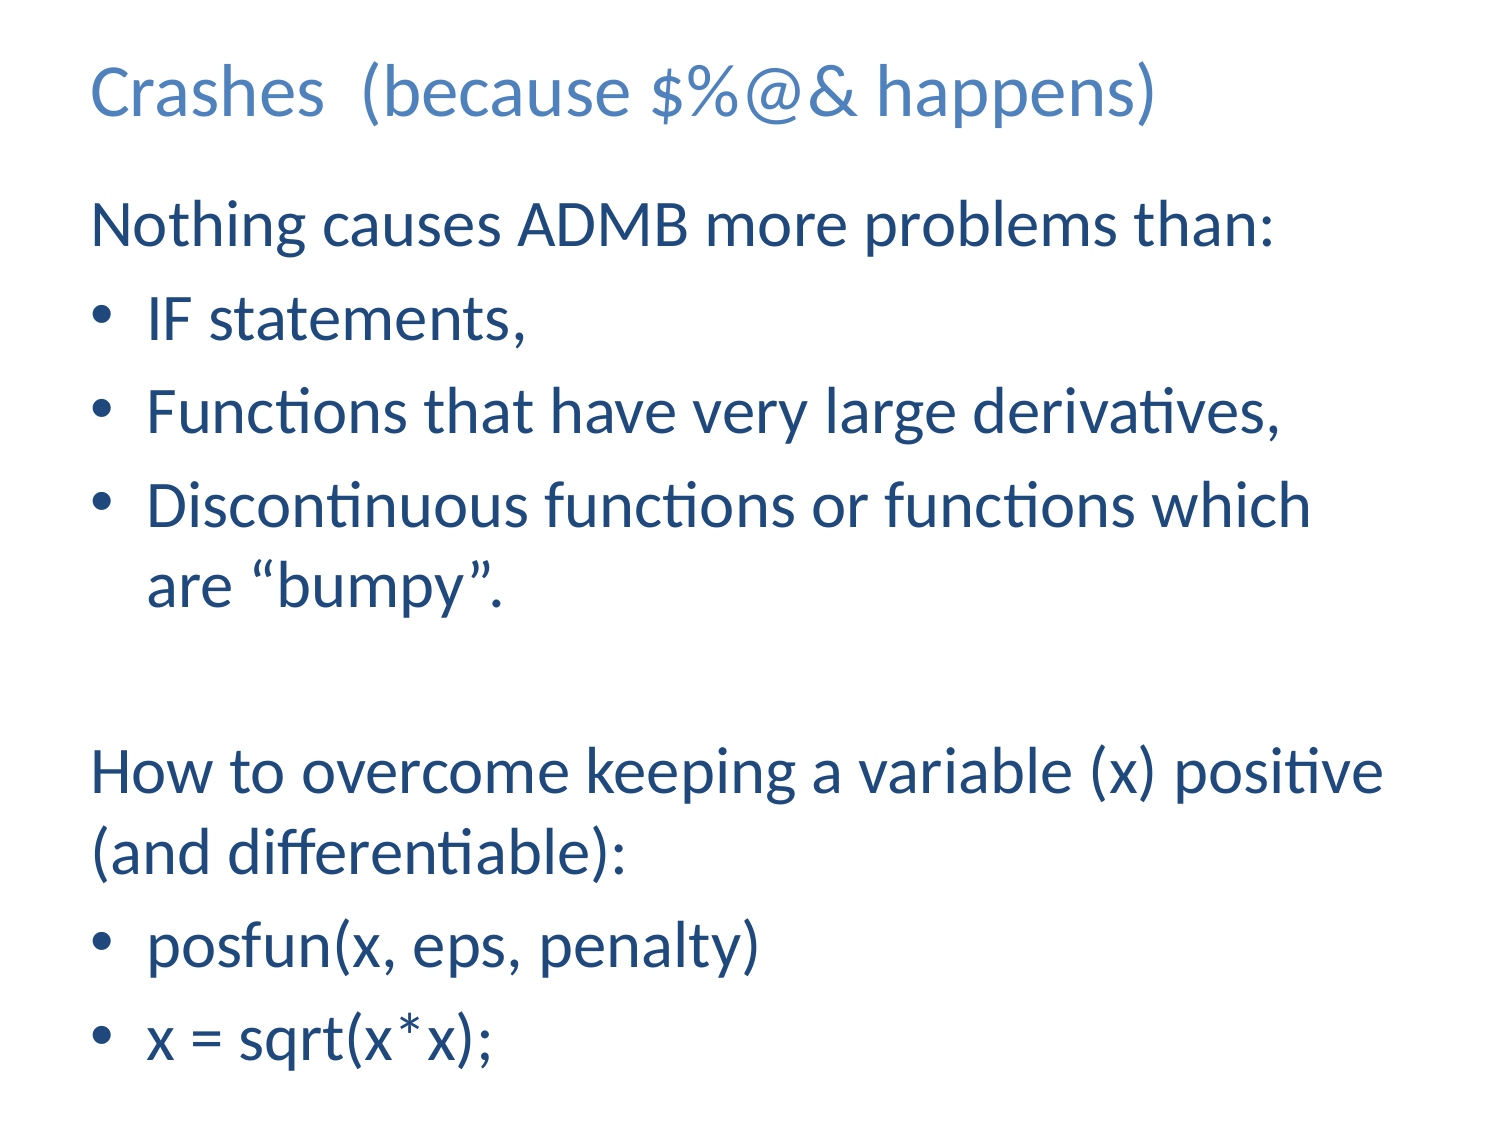

# Crashes  (because $%@& happens)
Nothing causes ADMB more problems than:
IF statements,
Functions that have very large derivatives,
Discontinuous functions or functions which are “bumpy”.

How to overcome keeping a variable (x) positive (and differentiable):
posfun(x, eps, penalty)
x = sqrt(x*x);